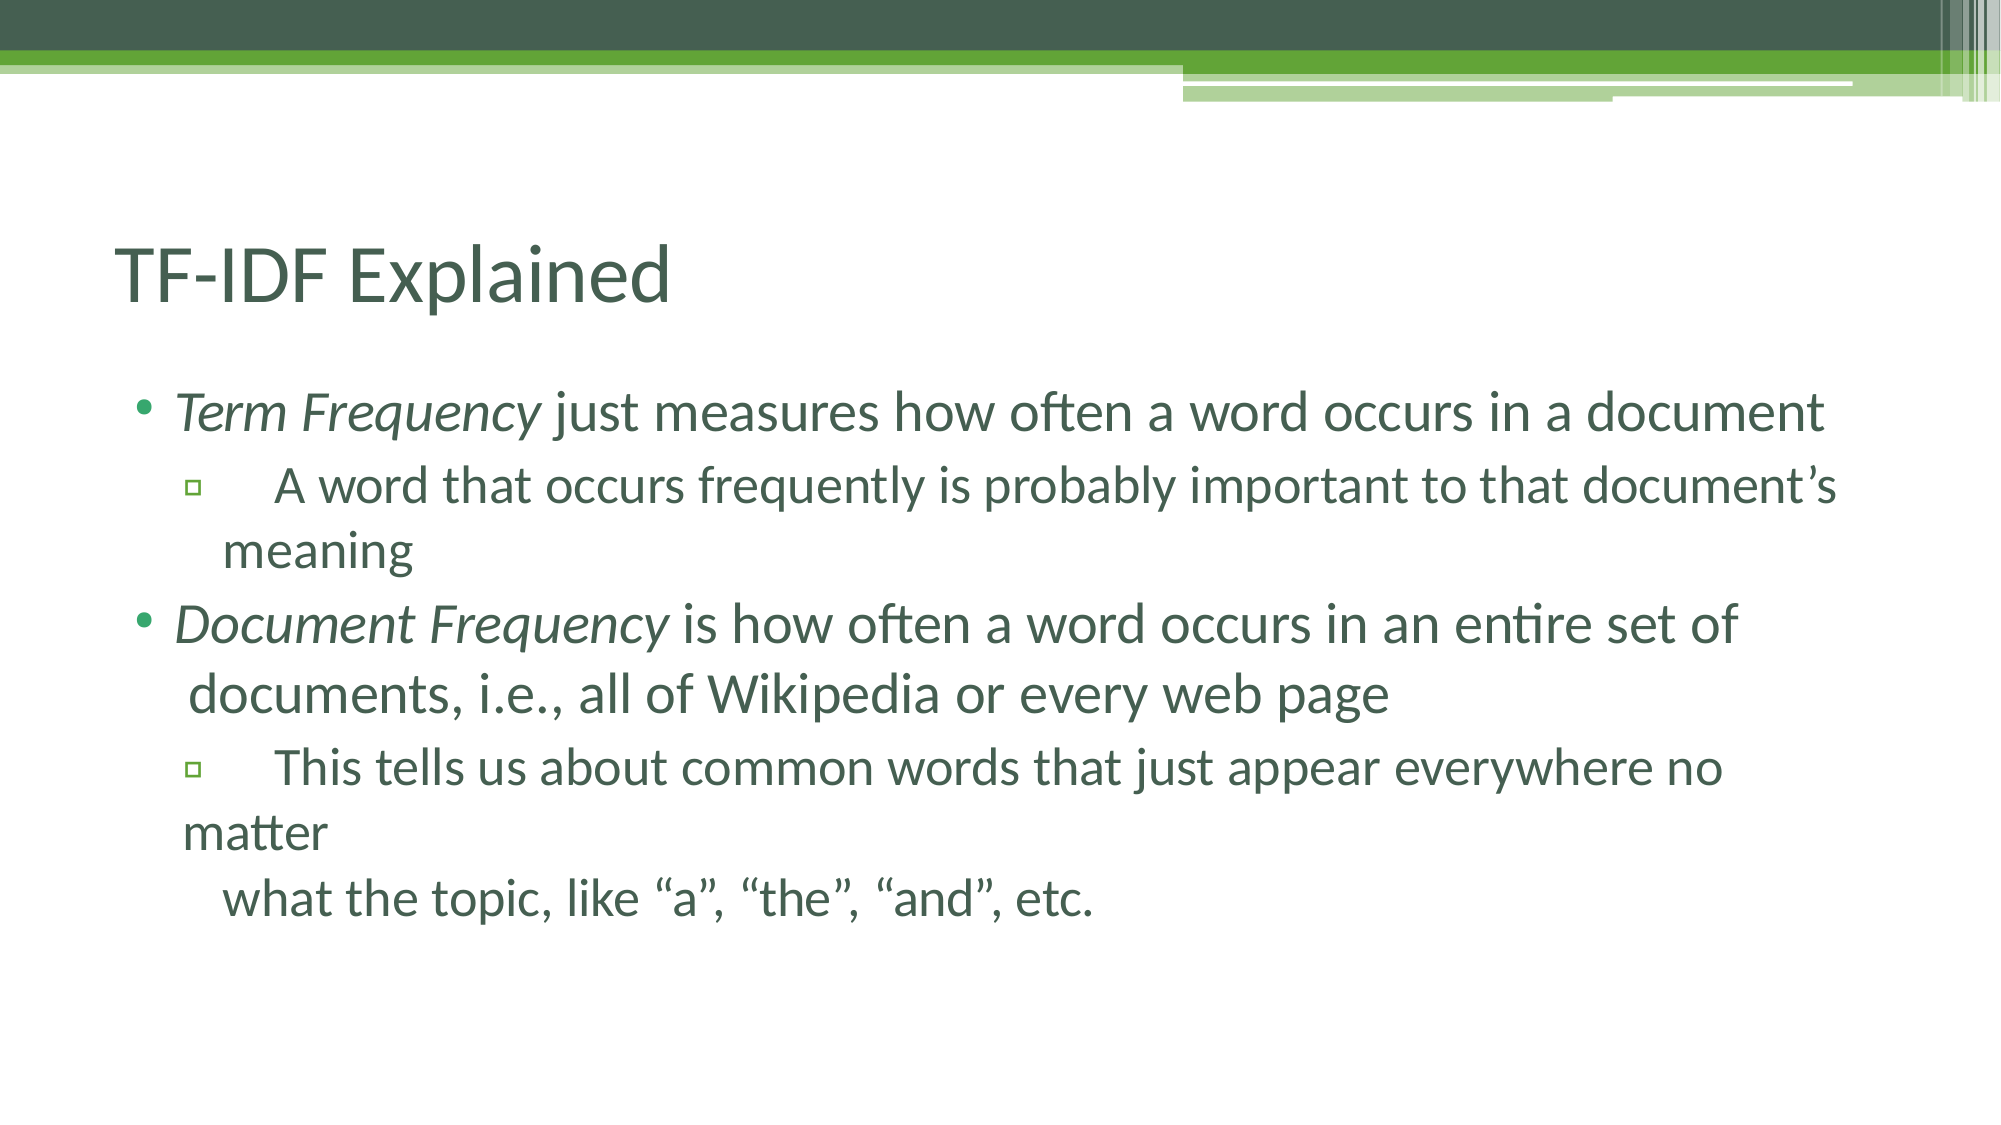

# TF-IDF Explained
Term Frequency just measures how often a word occurs in a document
▫	A word that occurs frequently is probably important to that document’s
meaning
Document Frequency is how often a word occurs in an entire set of  documents, i.e., all of Wikipedia or every web page
▫	This tells us about common words that just appear everywhere no matter
what the topic, like “a”, “the”, “and”, etc.